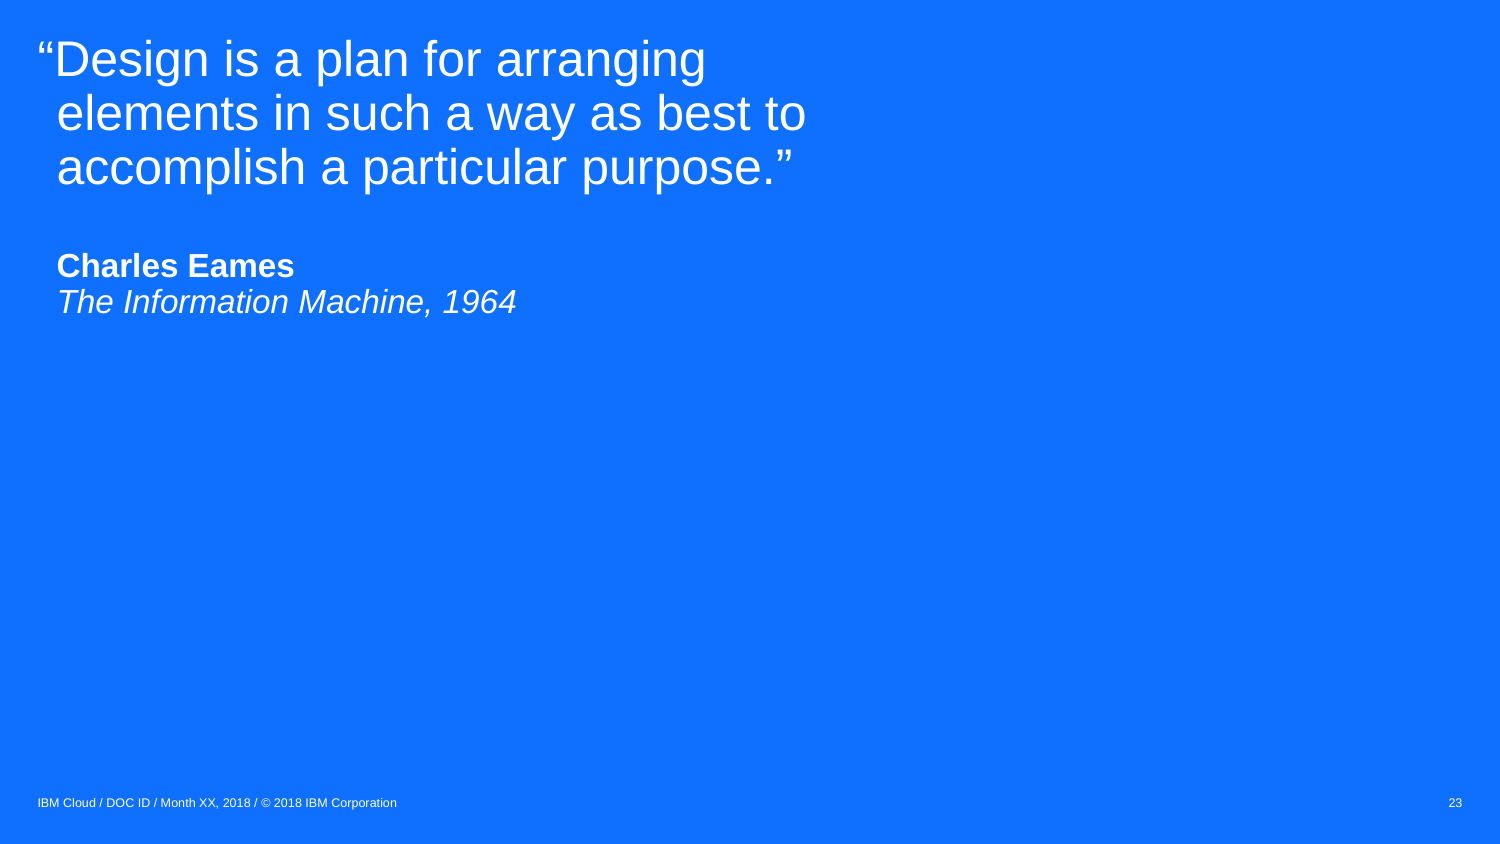

# “Design is a plan for arranging elements in such a way as best to accomplish a particular purpose.” Charles Eames The Information Machine, 1964
IBM Cloud / DOC ID / Month XX, 2018 / © 2018 IBM Corporation
23